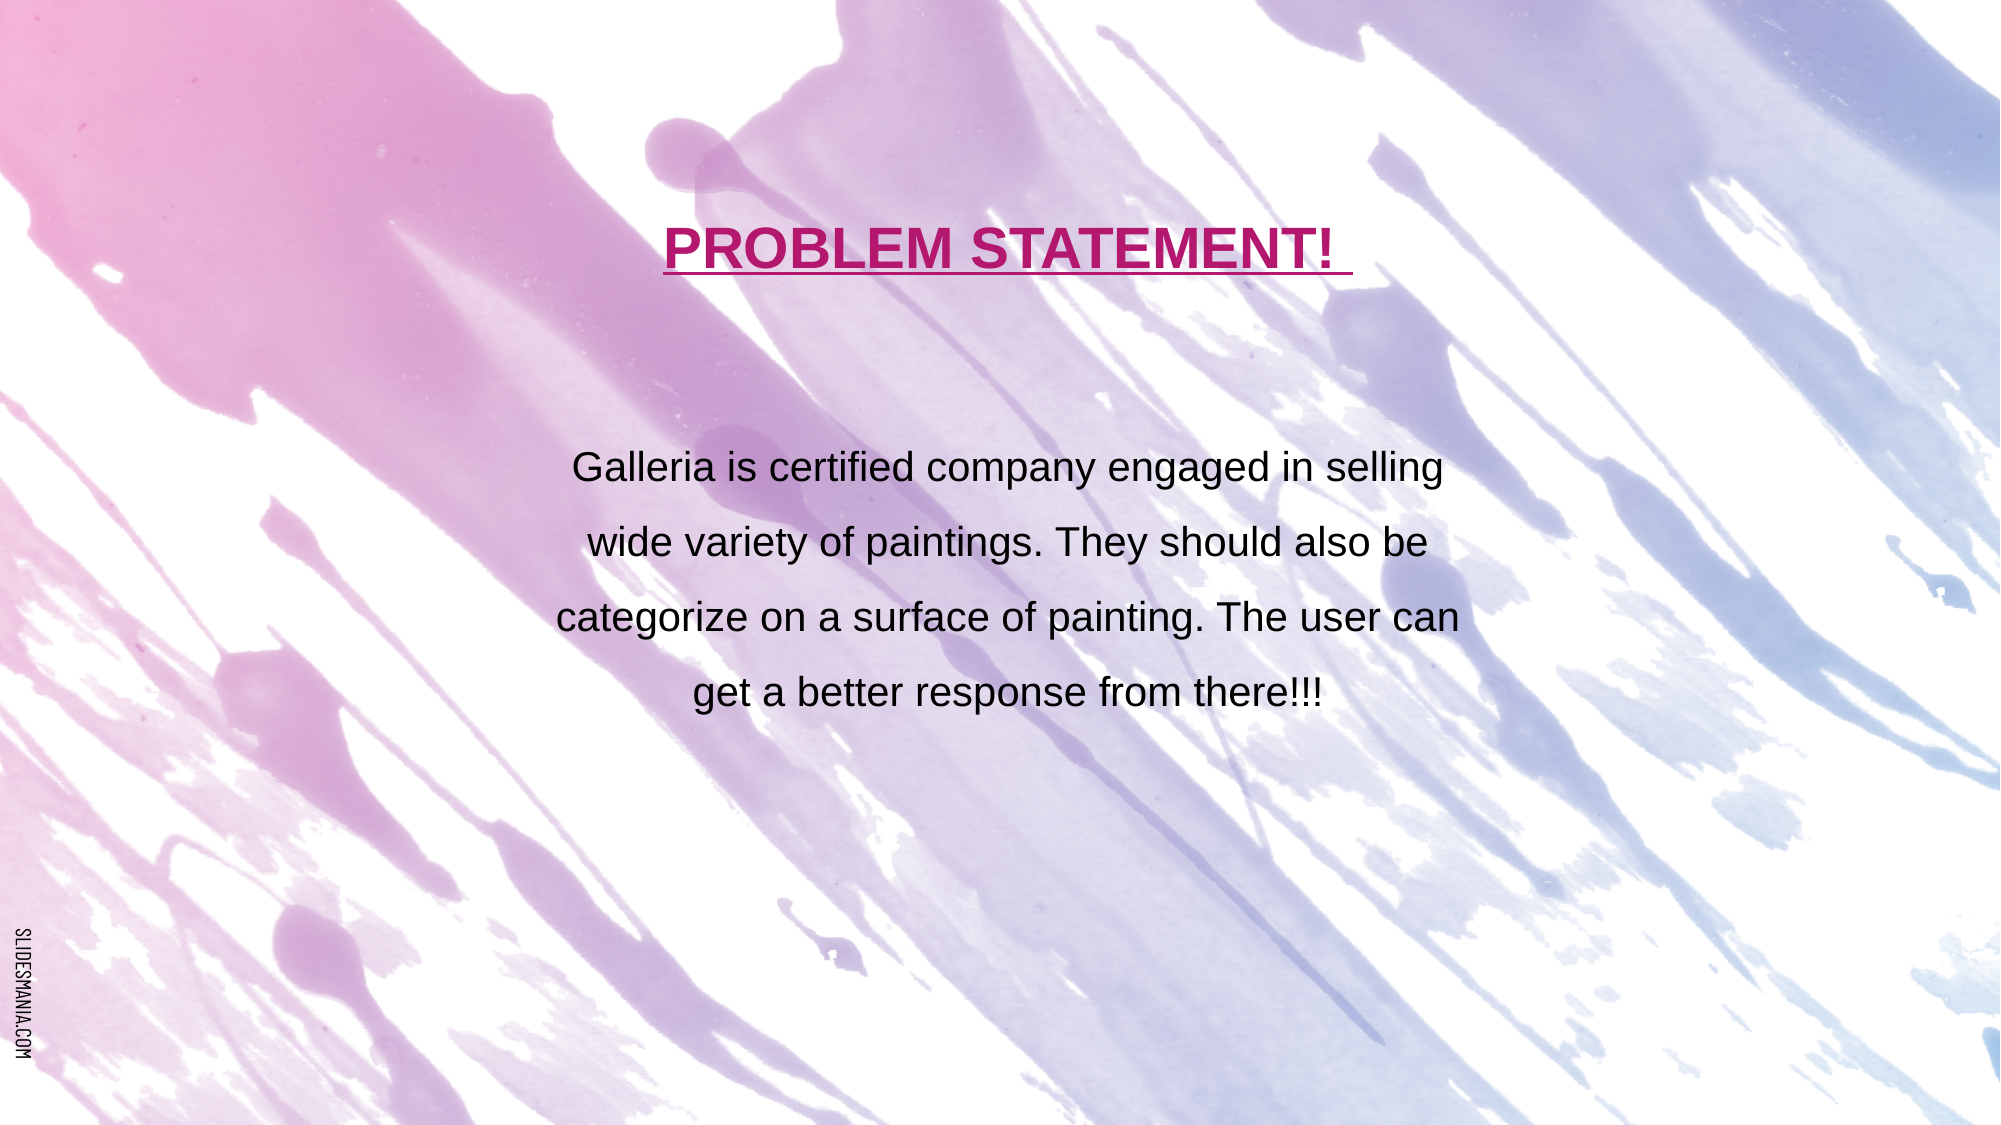

PROBLEM STATEMENT!

Galleria is certified company engaged in selling wide variety of paintings. They should also be categorize on a surface of painting. The user can get a better response from there!!!